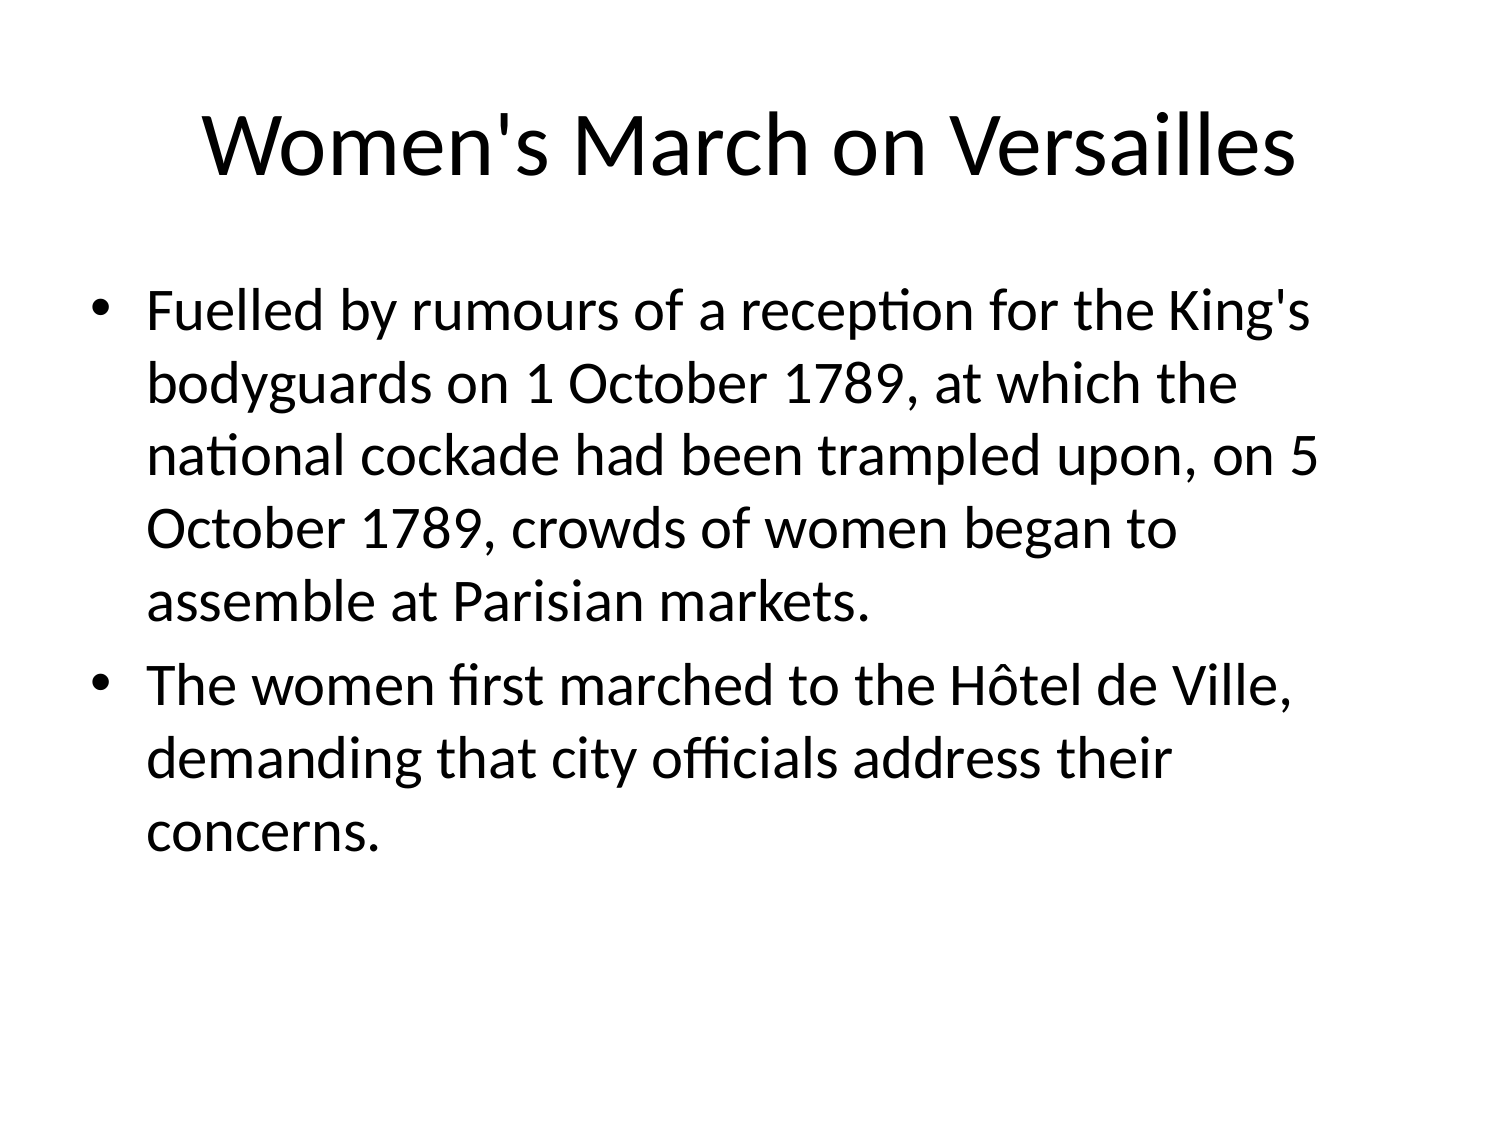

# Women's March on Versailles
Fuelled by rumours of a reception for the King's bodyguards on 1 October 1789, at which the national cockade had been trampled upon, on 5 October 1789, crowds of women began to assemble at Parisian markets.
The women first marched to the Hôtel de Ville, demanding that city officials address their concerns.